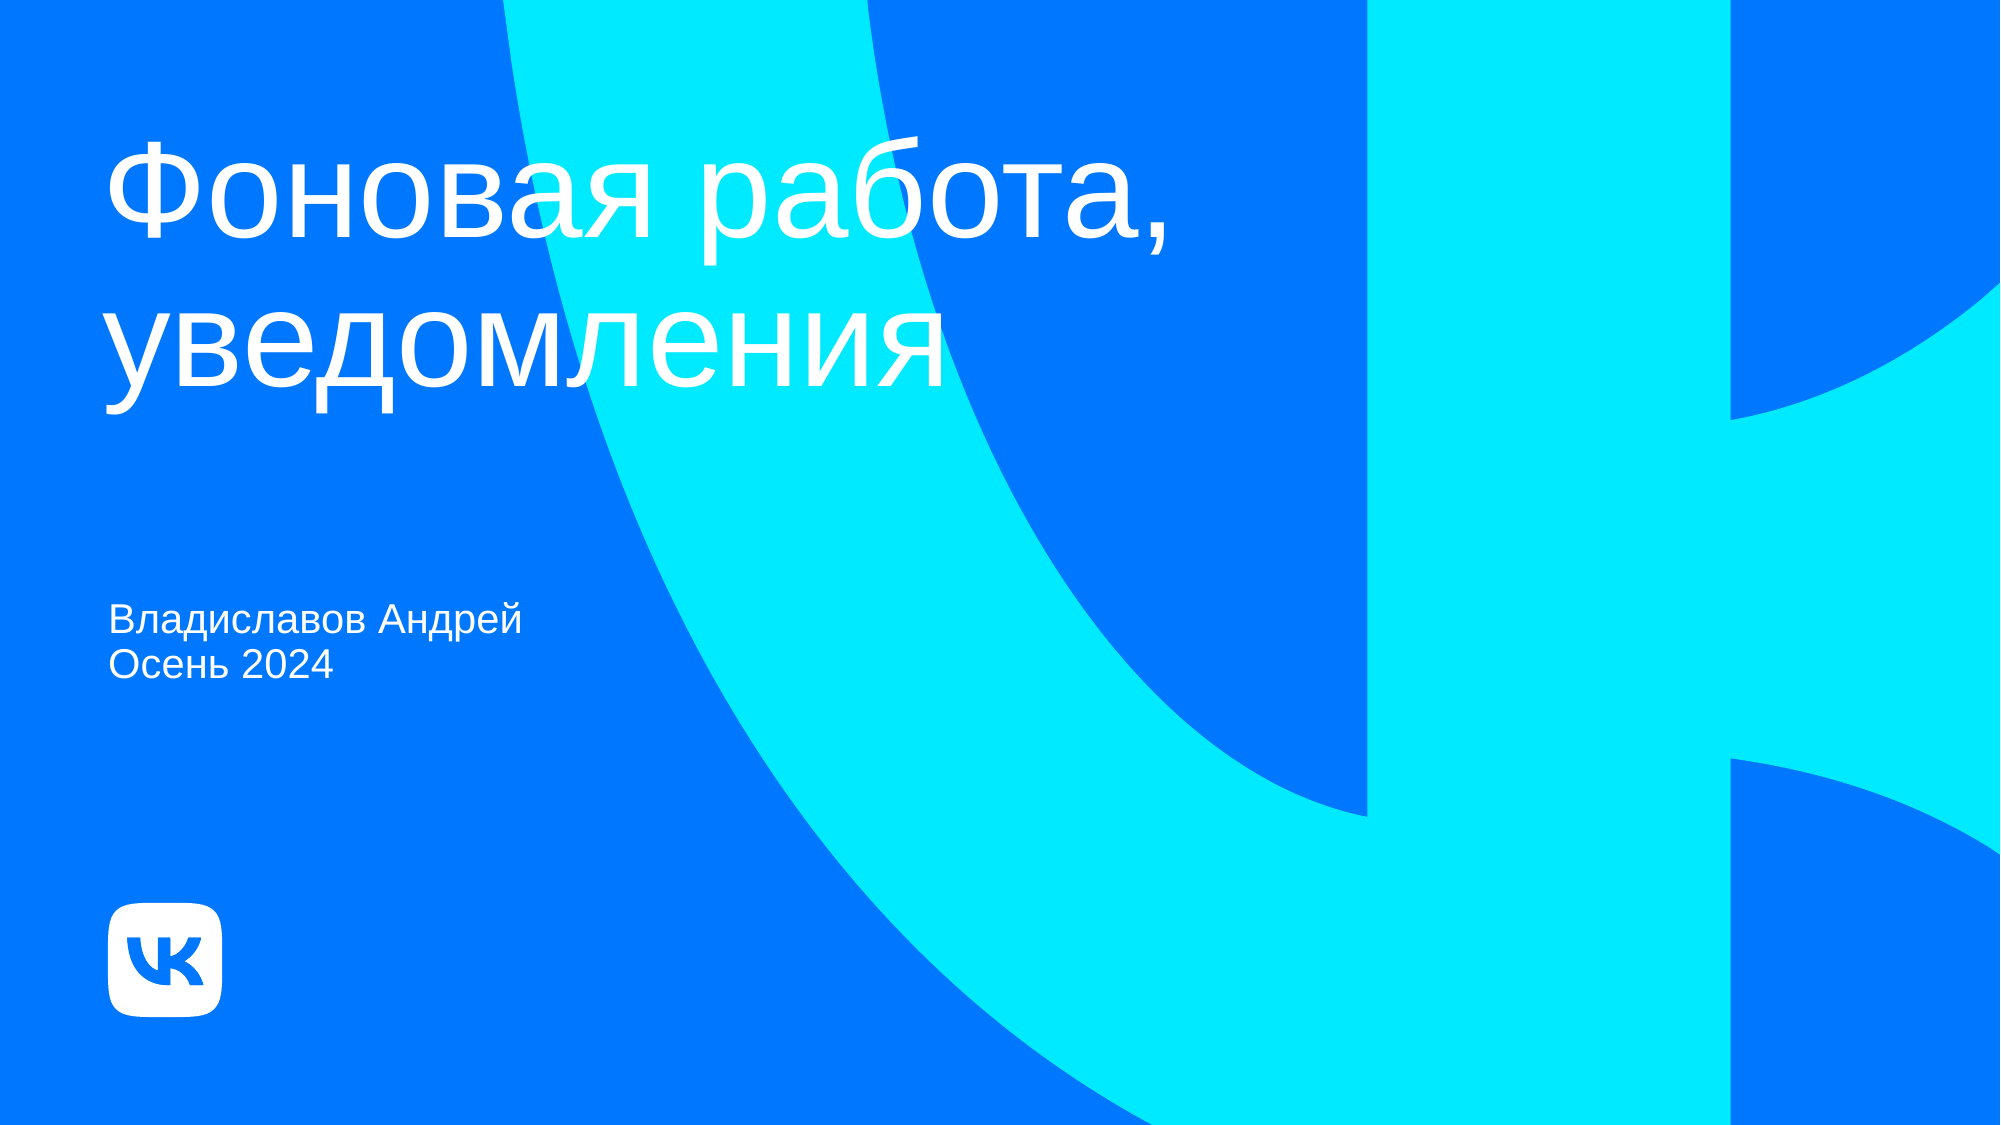

# Фоновая работа, уведомления
Владиславов Андрей
Осень 2024